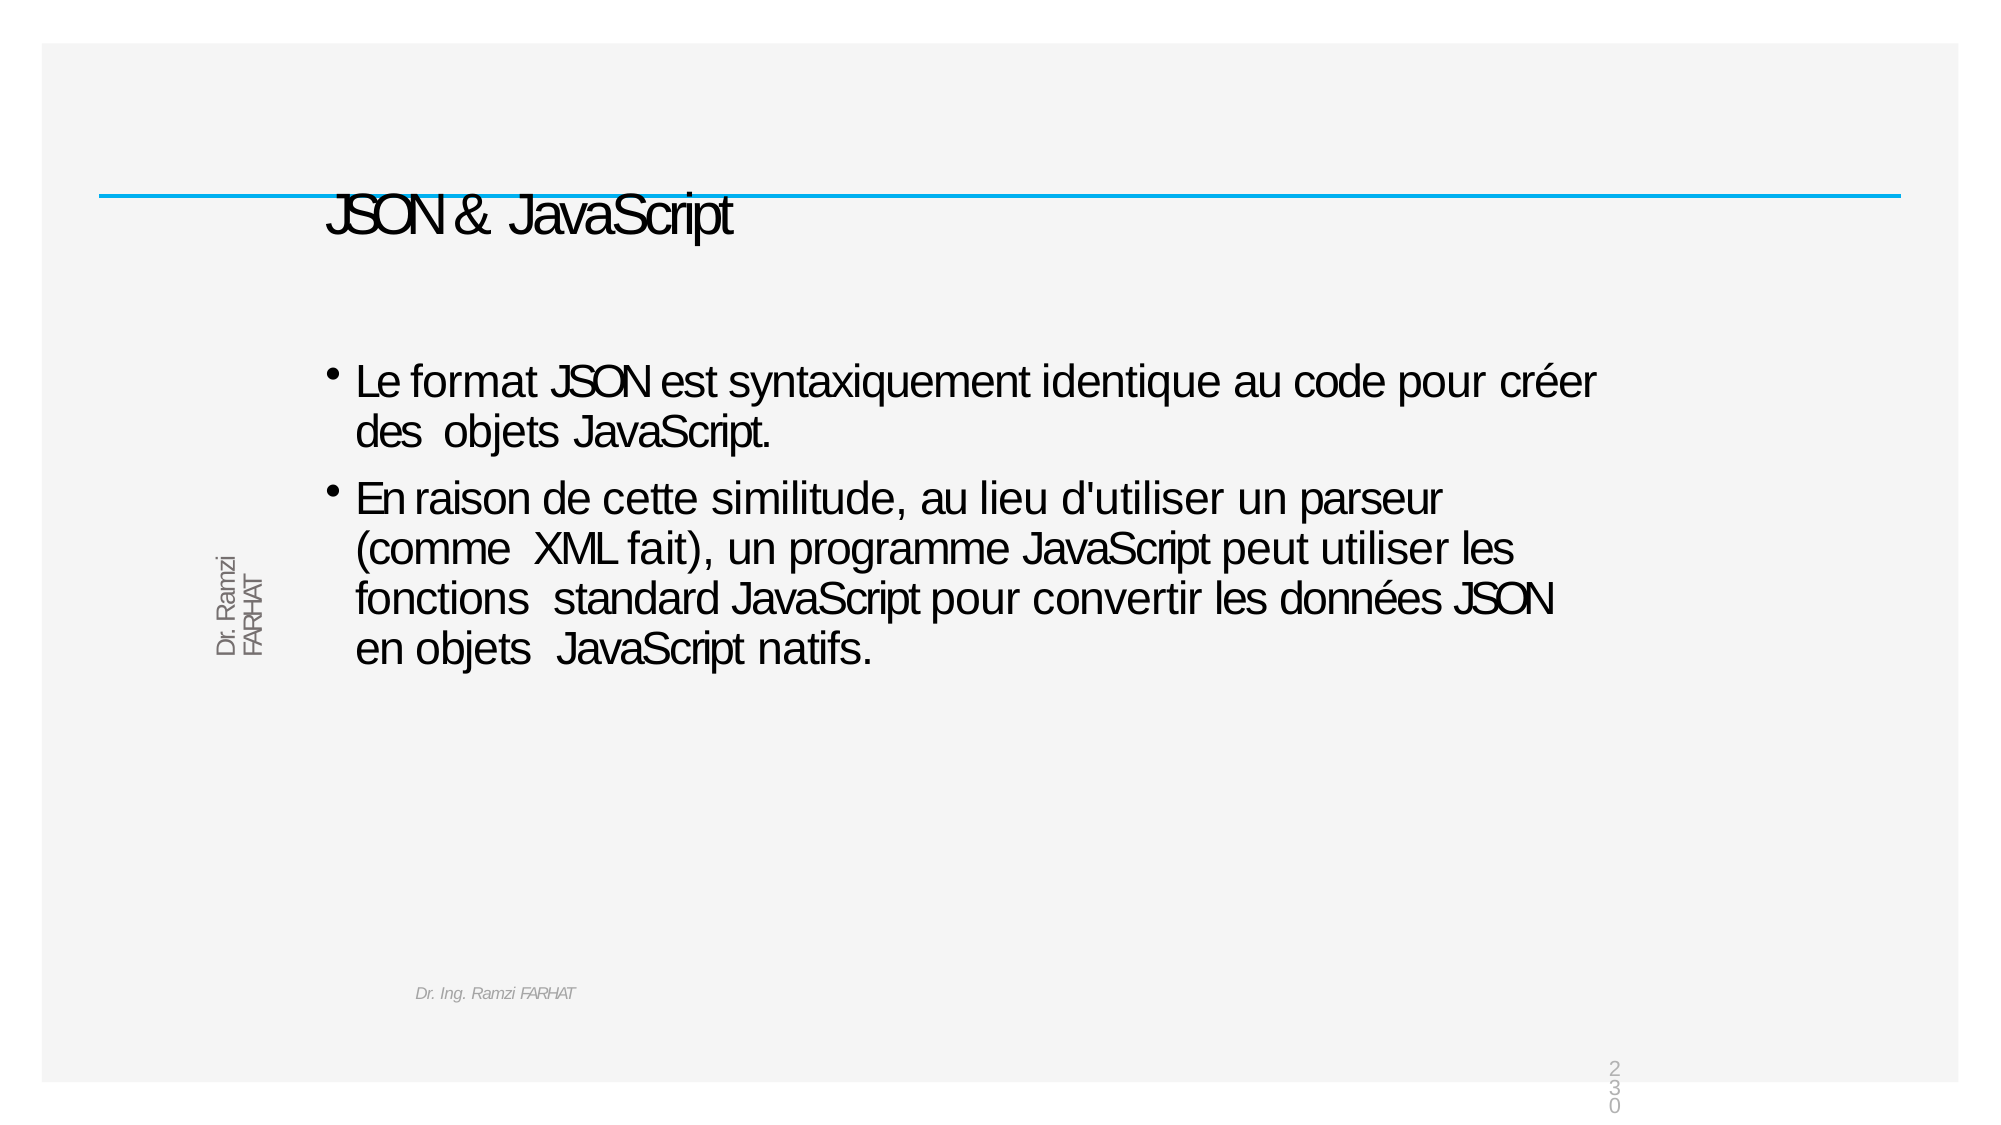

# JSON & JavaScript
Le format JSON est syntaxiquement identique au code pour créer des  objets JavaScript.
En raison de cette similitude, au lieu d'utiliser un parseur (comme  XML fait), un programme JavaScript peut utiliser les fonctions  standard JavaScript pour convertir les données JSON en objets  JavaScript natifs.
Dr. Ramzi FARHAT
Dr. Ing. Ramzi FARHAT
230